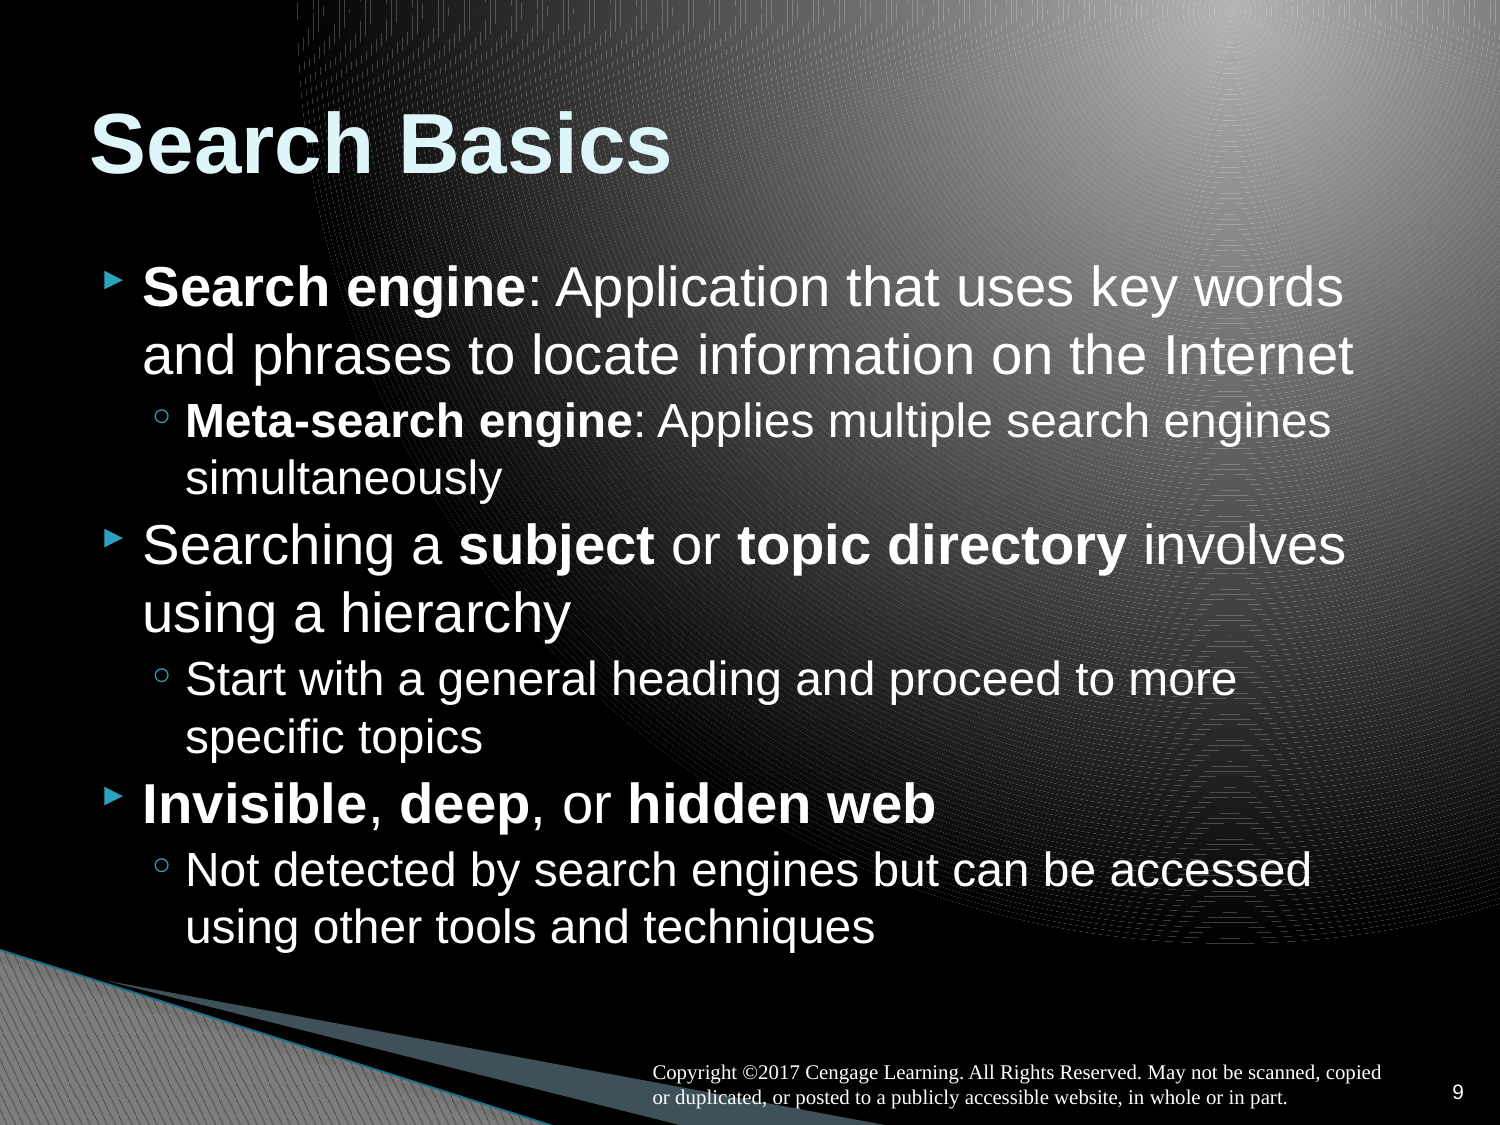

# Search Basics
Search engine: Application that uses key words and phrases to locate information on the Internet
Meta-search engine: Applies multiple search engines simultaneously
Searching a subject or topic directory involves using a hierarchy
Start with a general heading and proceed to more specific topics
Invisible, deep, or hidden web
Not detected by search engines but can be accessed using other tools and techniques

9